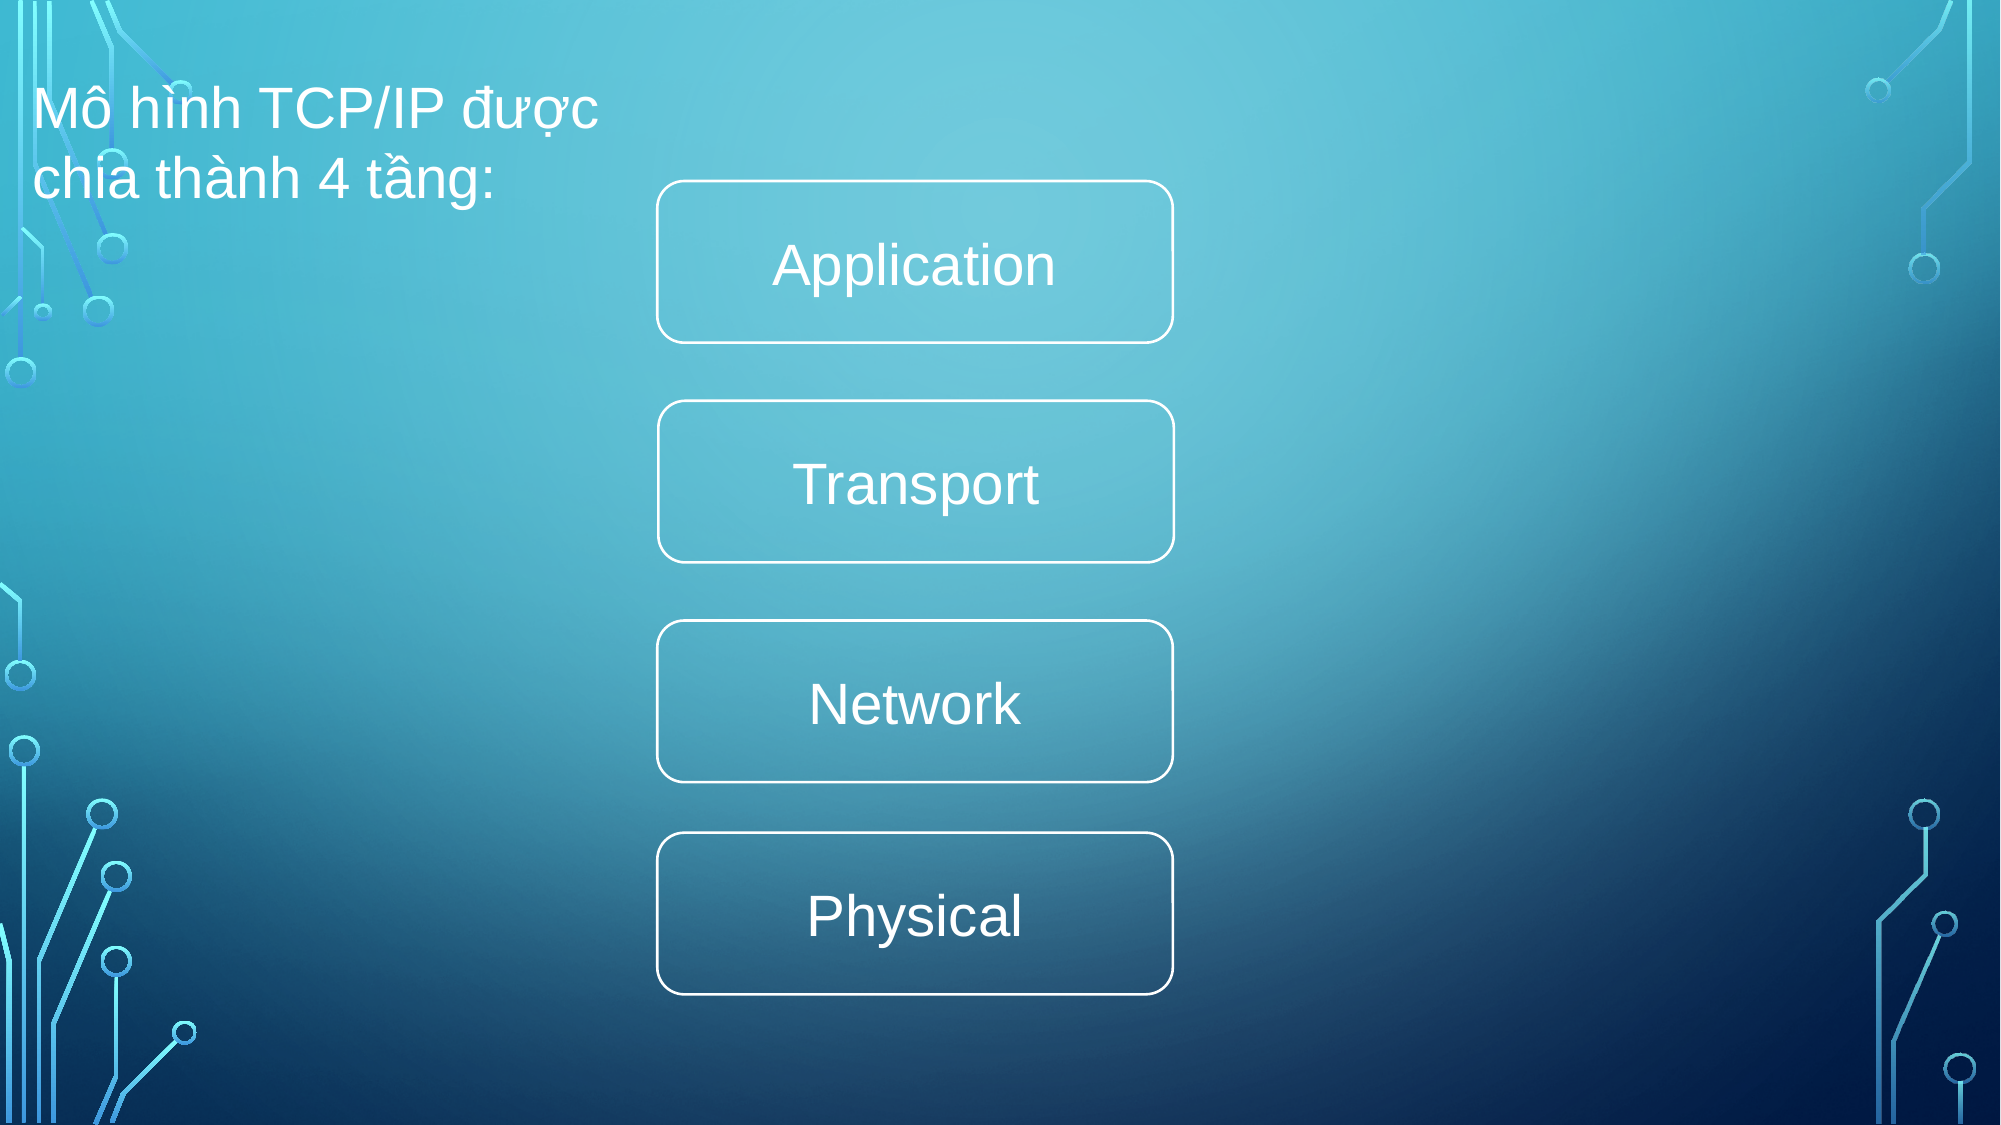

Mô hình TCP/IP được chia thành 4 tầng:
Application
Transport
Network
Physical